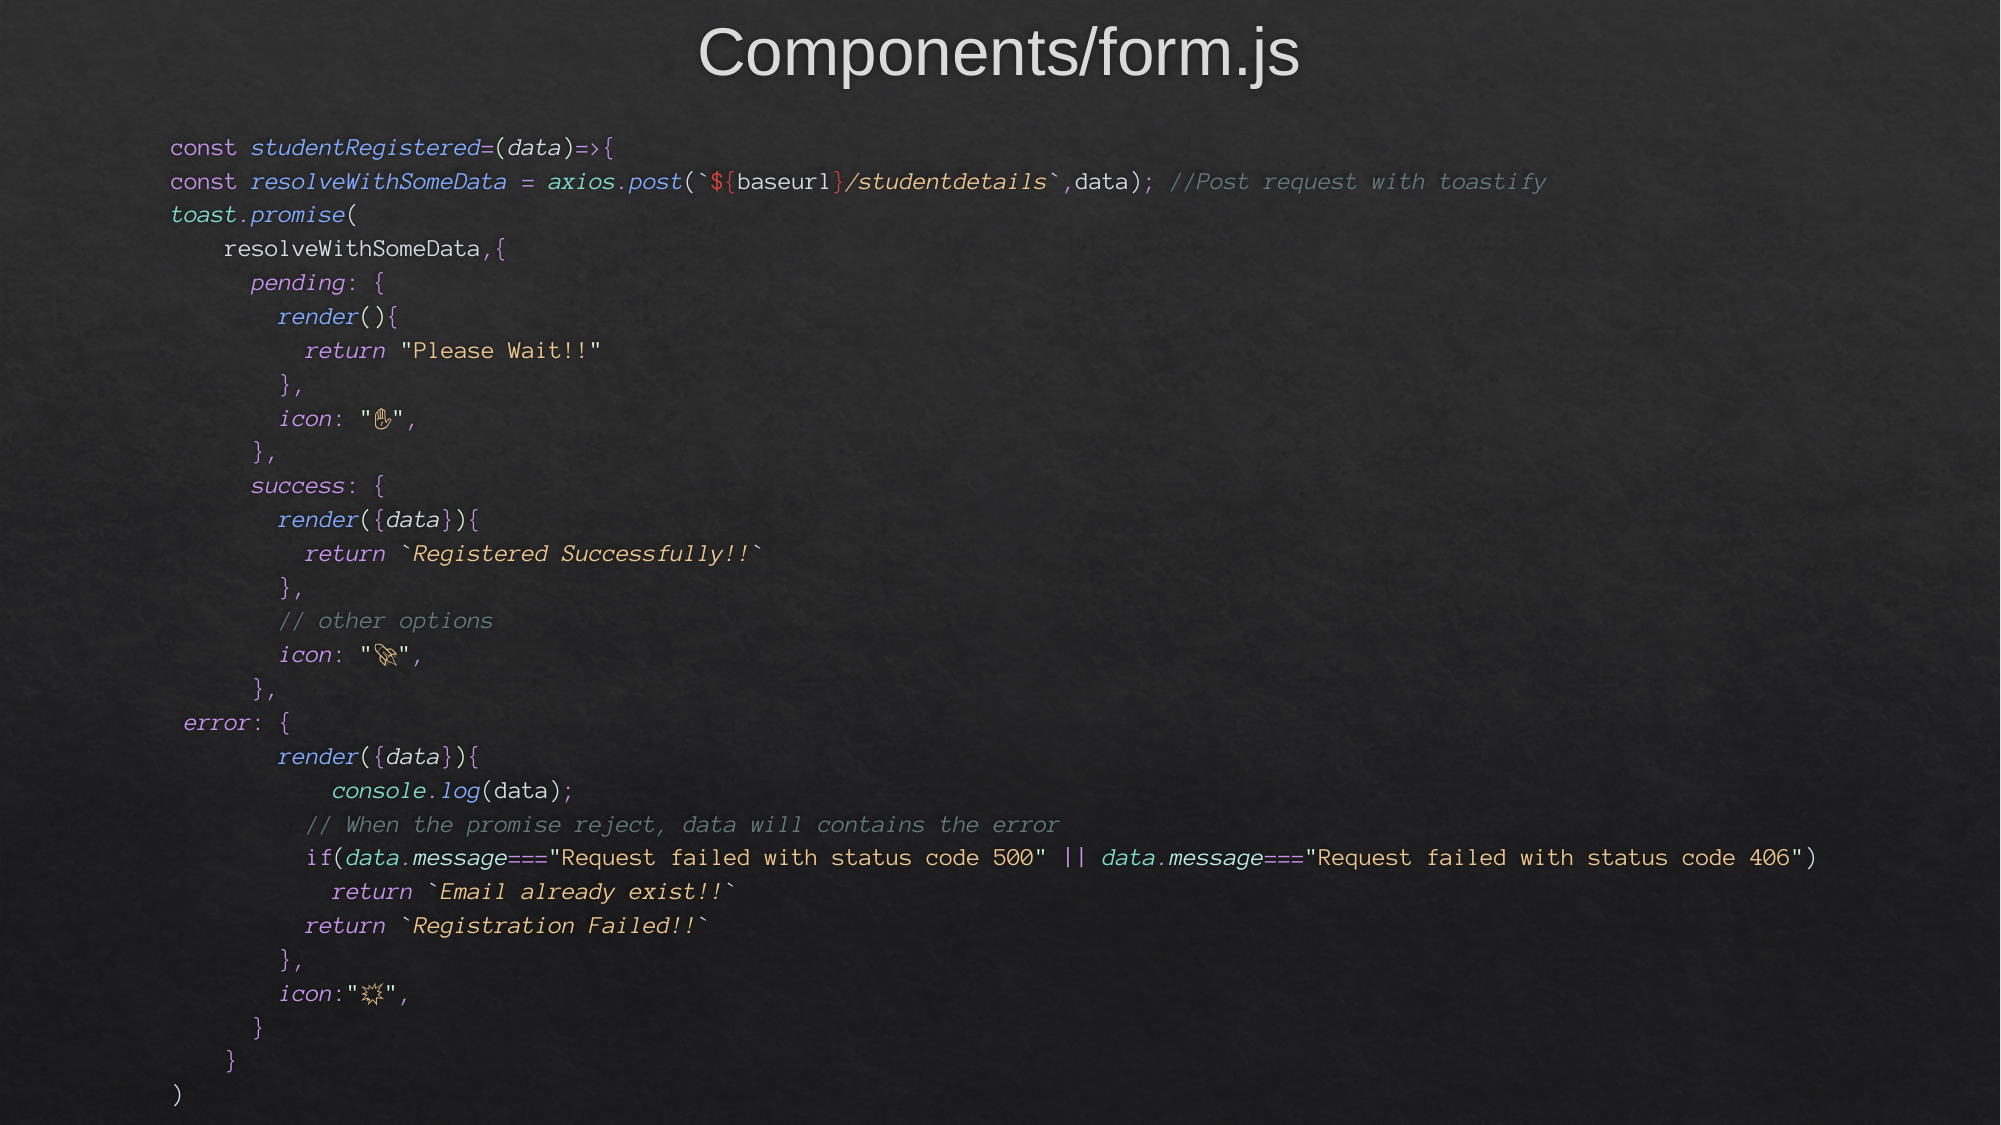

# Components/form.js
const studentRegistered=(data)=>{
const resolveWithSomeData = axios.post(`${baseurl}/studentdetails`,data); //Post request with toastify
toast.promise(
    resolveWithSomeData,{
      pending: {
        render(){
          return "Please Wait!!"
        },
        icon: "✋",
      },
      success: {
        render({data}){
          return `Registered Successfully!!`
        },
        // other options
        icon: "🚀",
      },
	 error: {
        render({data}){
            console.log(data);
          // When the promise reject, data will contains the error
          if(data.message==="Request failed with status code 500" || data.message==="Request failed with status code 406")
            return `Email already exist!!`
          return `Registration Failed!!`
        },
        icon:"💥",
      }
    }
)